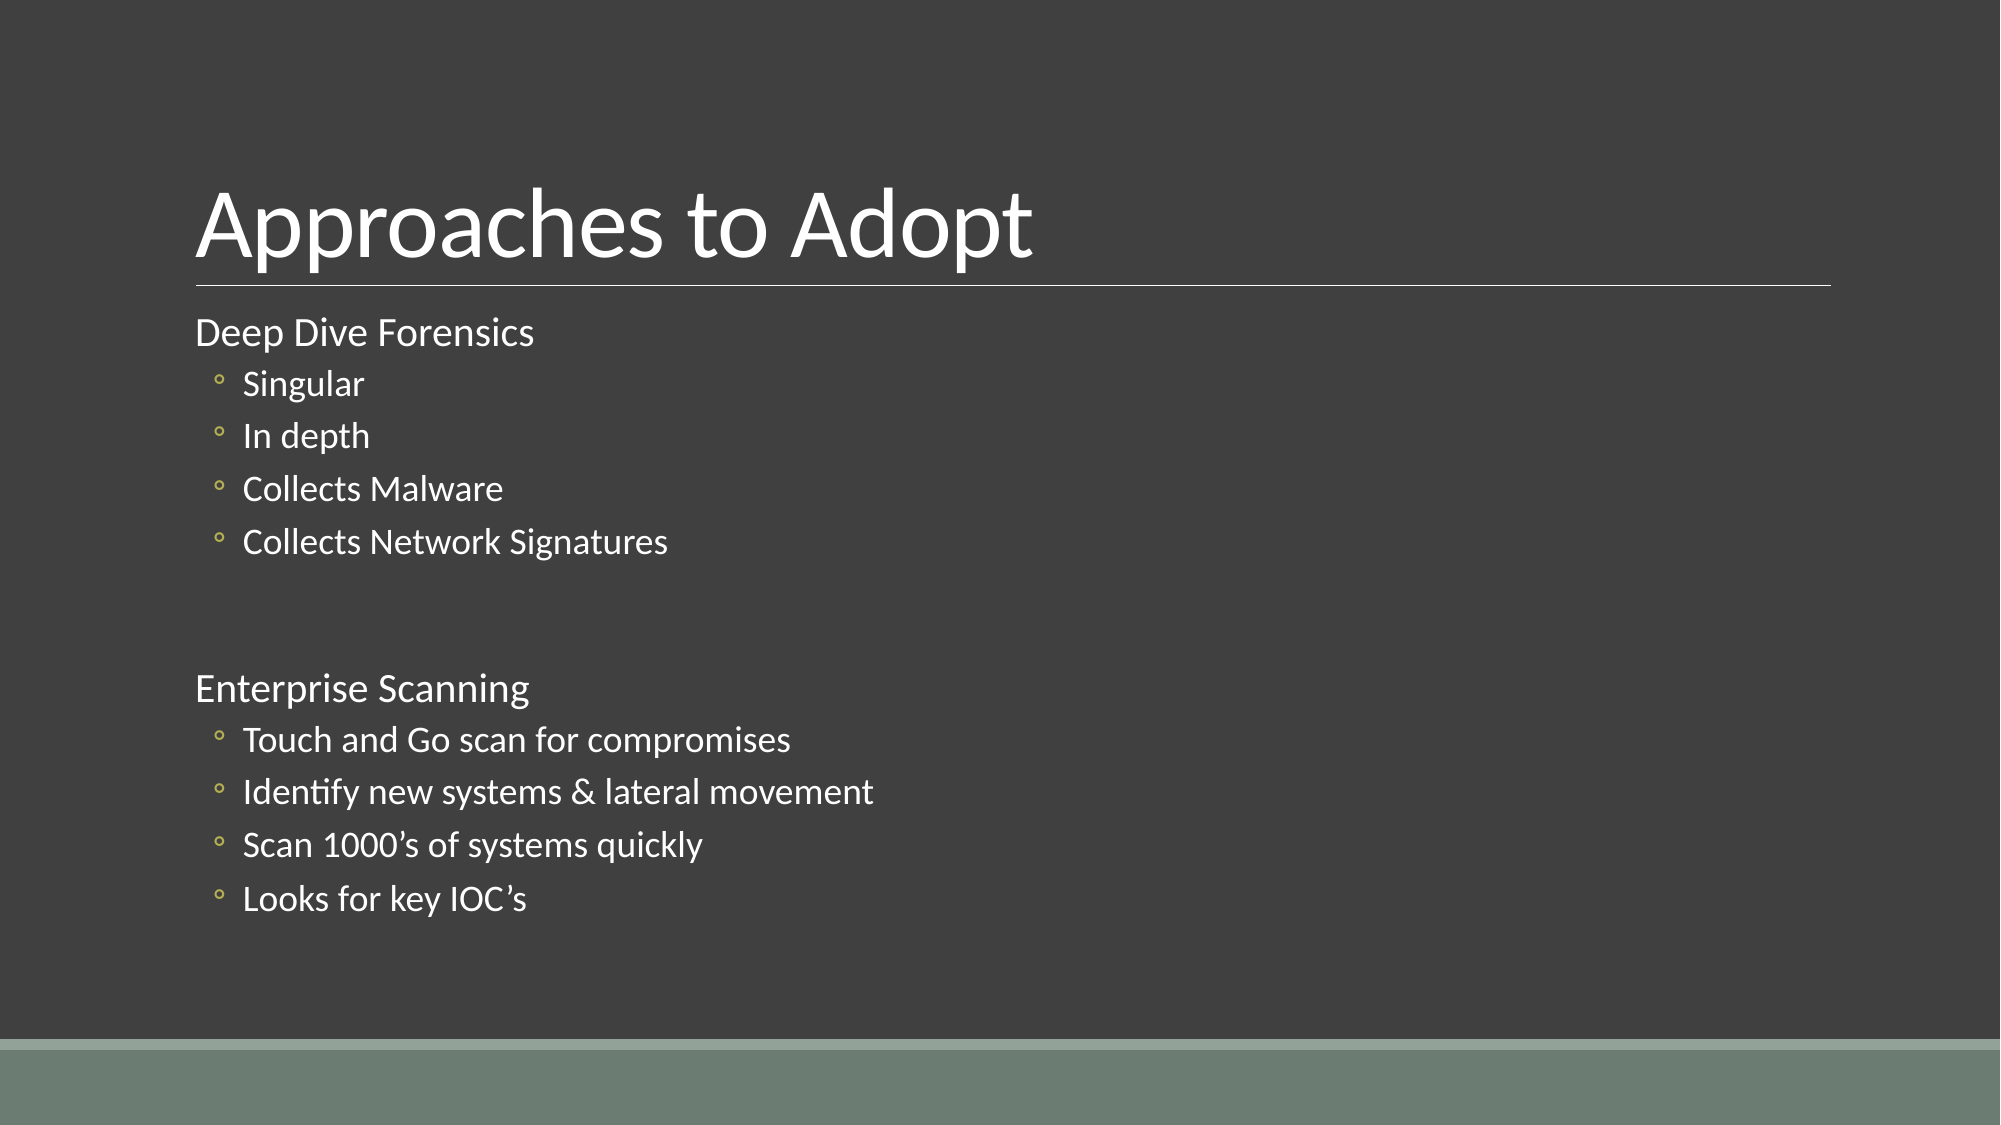

# Approaches to Adopt
Deep Dive Forensics
Singular
In depth
Collects Malware
Collects Network Signatures

Enterprise Scanning
Touch and Go scan for compromises
Identify new systems & lateral movement
Scan 1000’s of systems quickly
Looks for key IOC’s